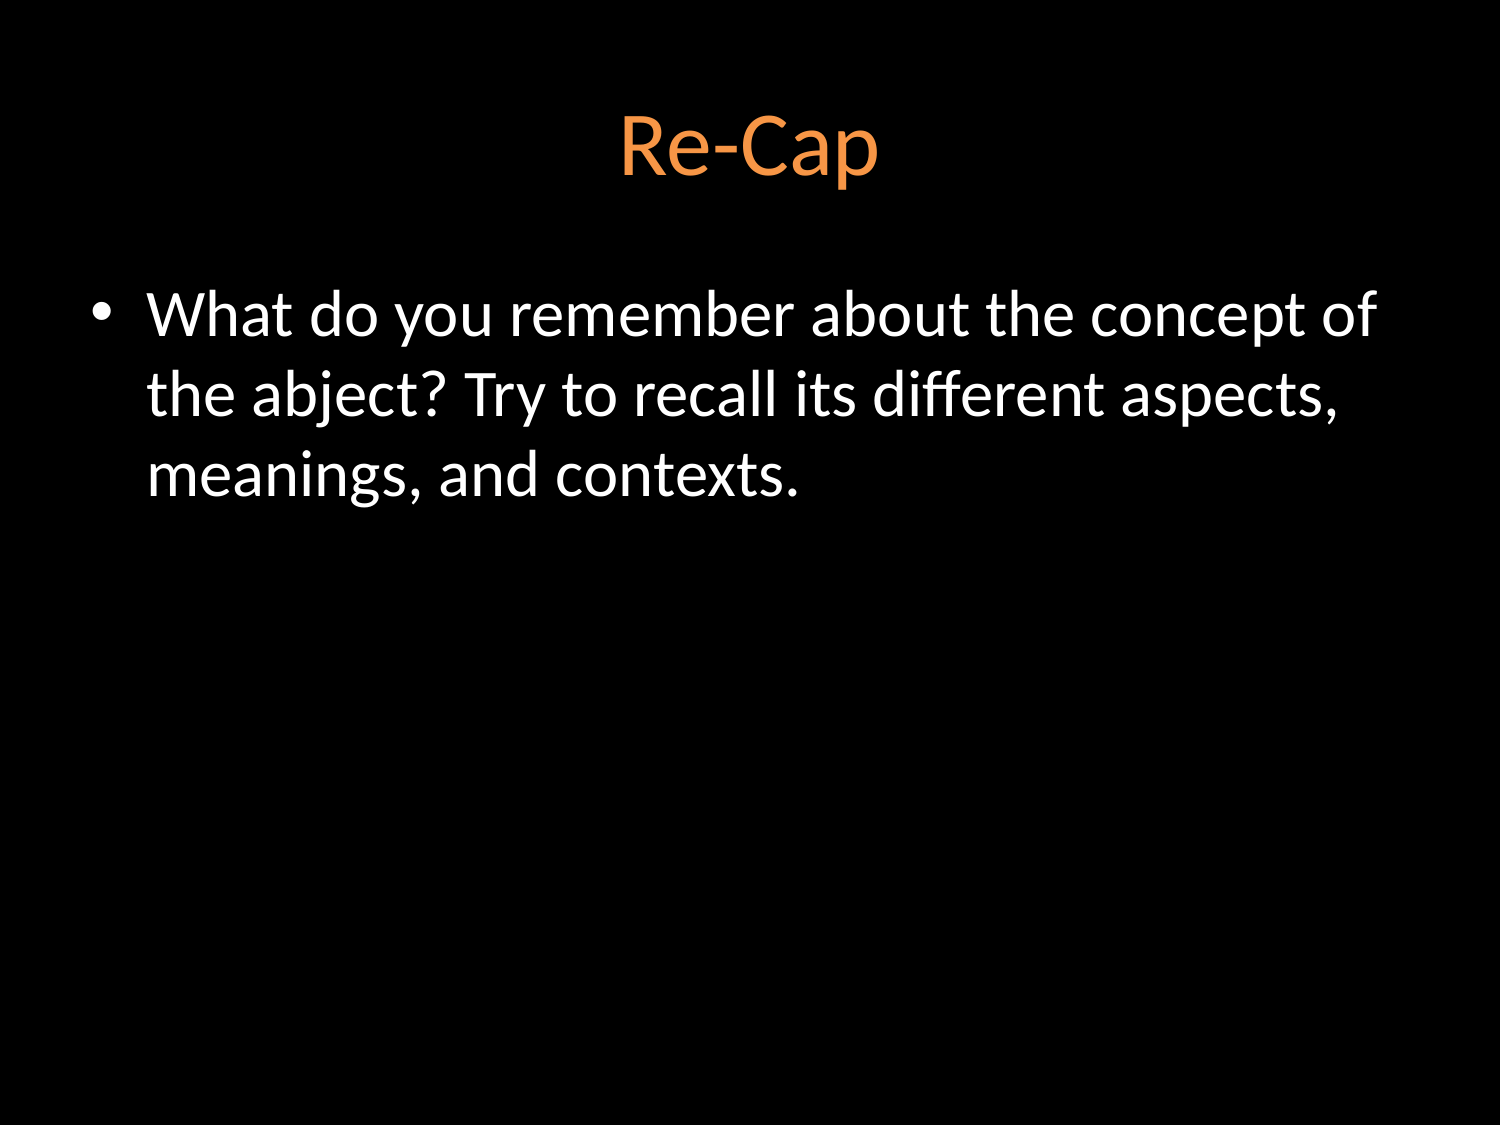

# Re-Cap
What do you remember about the concept of the abject? Try to recall its different aspects, meanings, and contexts.